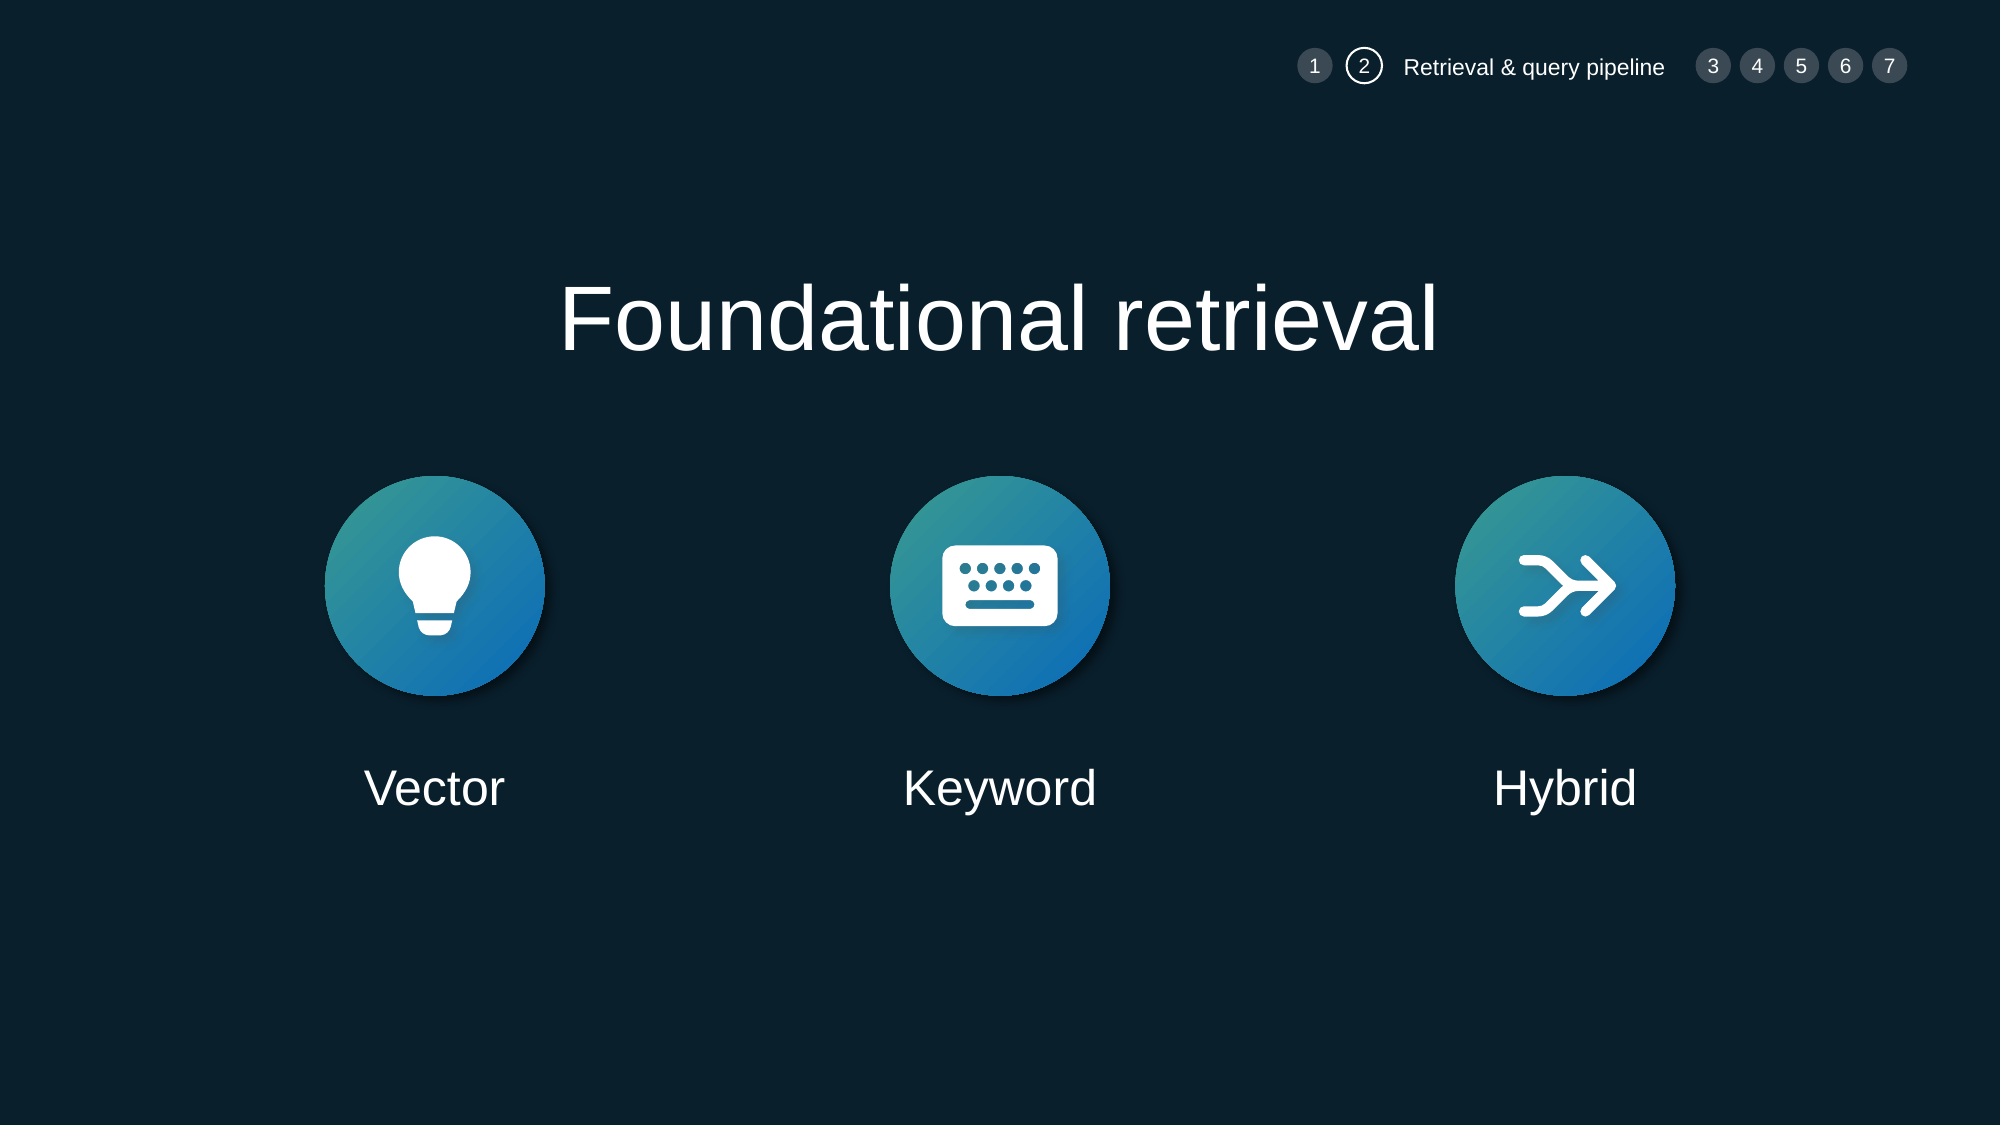

1
2
3
4
5
6
7
Retrieval & query pipeline
Foundational retrieval

Vector
Keyword
Hybrid